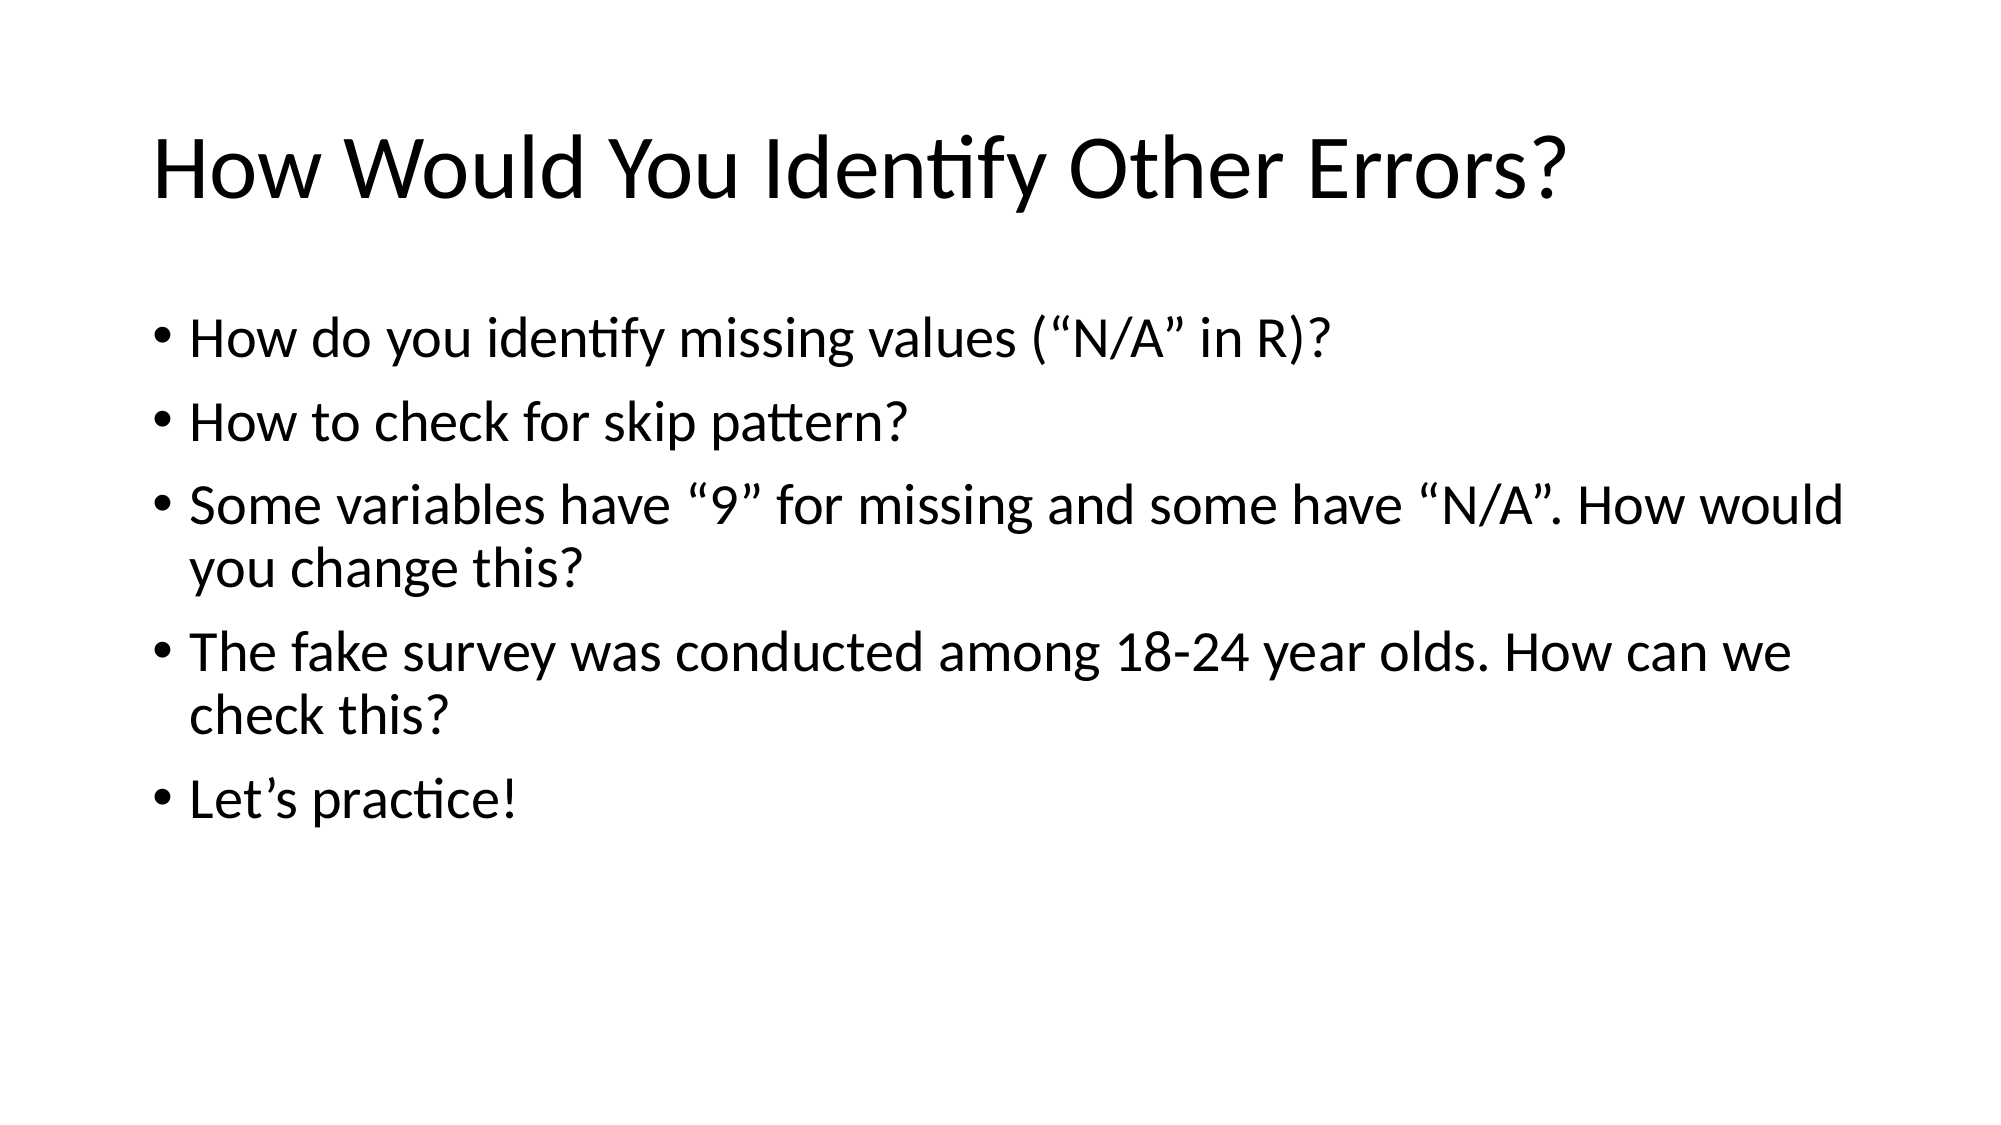

# How Would You Identify Other Errors?
How do you identify missing values (“N/A” in R)?
How to check for skip pattern?
Some variables have “9” for missing and some have “N/A”. How would you change this?
The fake survey was conducted among 18-24 year olds. How can we check this?
Let’s practice!